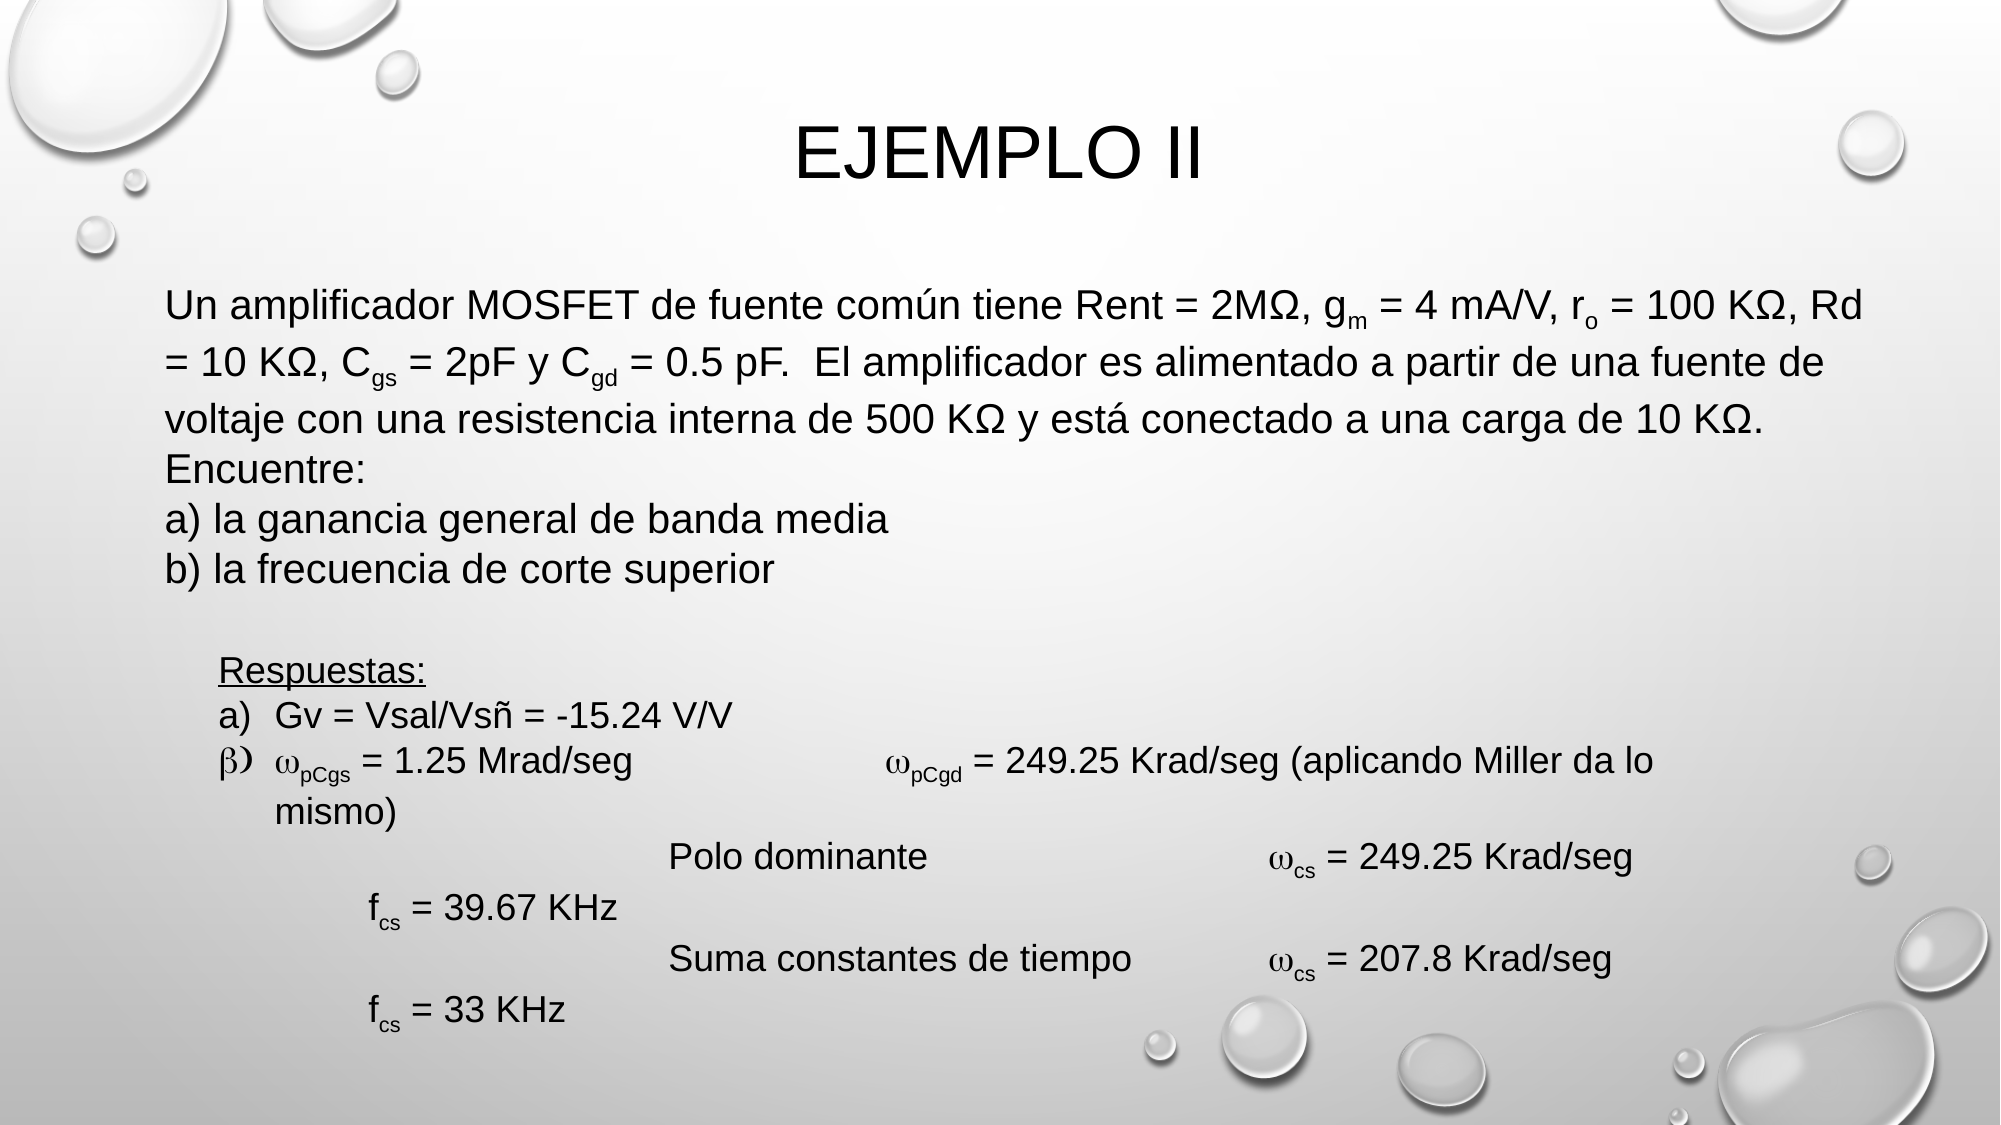

# Ejemplo II
Un amplificador MOSFET de fuente común tiene Rent = 2MΩ, gm = 4 mA/V, ro = 100 KΩ, Rd = 10 KΩ, Cgs = 2pF y Cgd = 0.5 pF.  El amplificador es alimentado a partir de una fuente de voltaje con una resistencia interna de 500 KΩ y está conectado a una carga de 10 KΩ.  Encuentre:
a) la ganancia general de banda media
b) la frecuencia de corte superior

Respuestas:
Gv = Vsal/Vsñ = -15.24 V/V
ωpCgs = 1.25 Mrad/seg		 ωpCgd = 249.25 Krad/seg (aplicando Miller da lo mismo)
			Polo dominante 			ωcs = 249.25 Krad/seg		fcs = 39.67 KHz
			Suma constantes de tiempo 	ωcs = 207.8 Krad/seg	 	fcs = 33 KHz